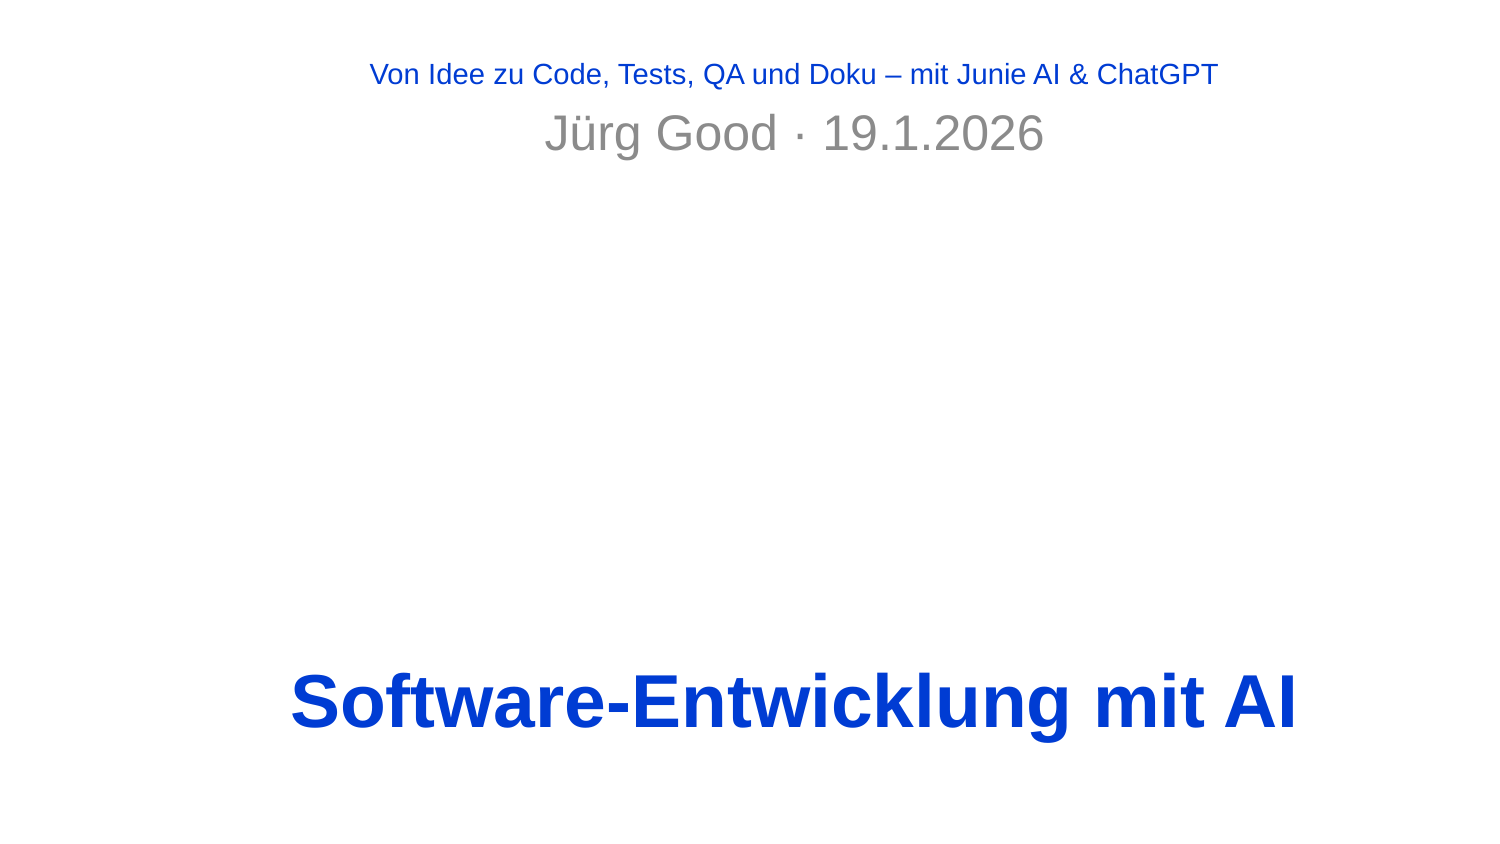

Von Idee zu Code, Tests, QA und Doku – mit Junie AI & ChatGPT
Jürg Good · 19.1.2026
# Software-Entwicklung mit AI
1
AngularAI - Softwareentwicklung mit AI